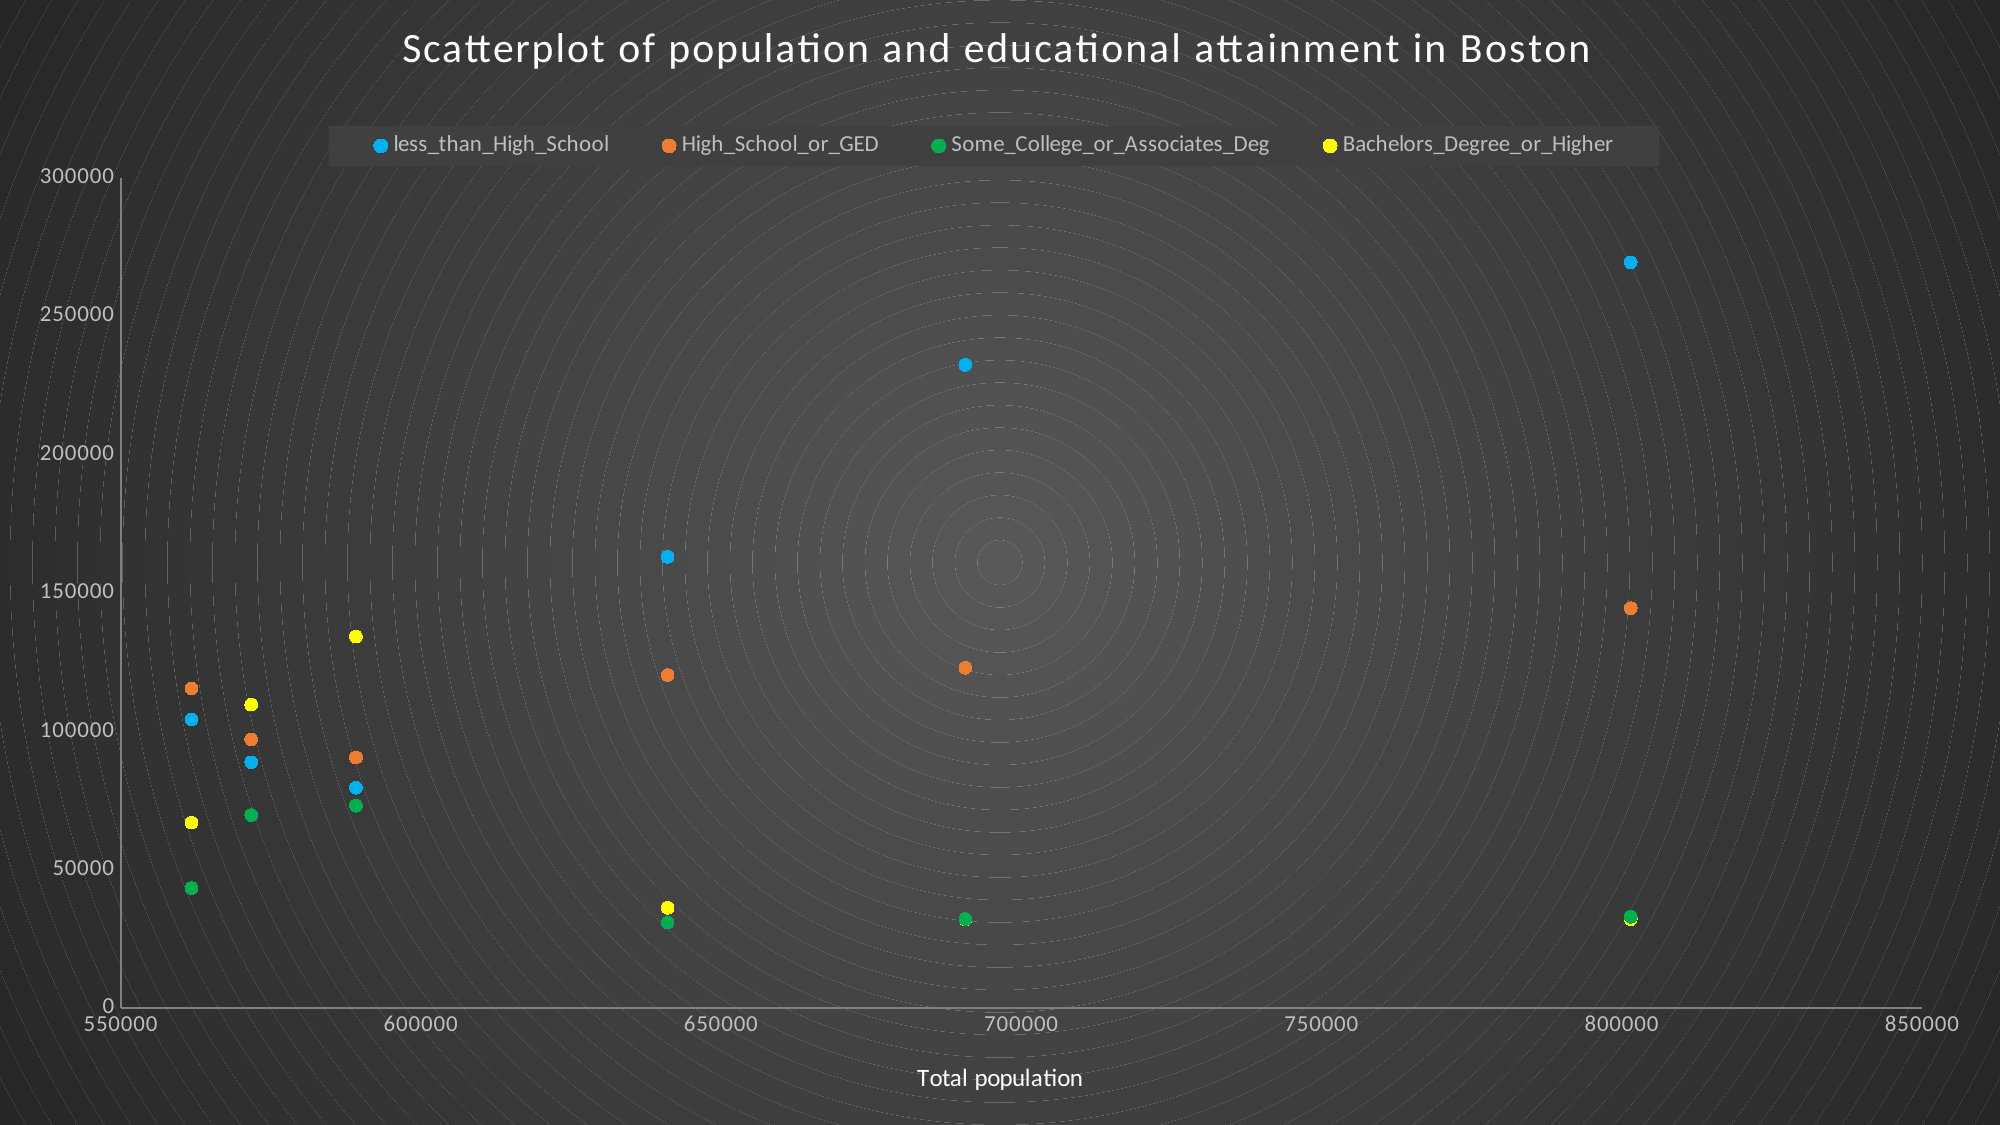

### Chart: Scatterplot of population and educational attainment in Boston

| Category | less_than_High_School | High_School_or_GED | Some_College_or_Associates_Deg | Bachelors_Degree_or_Higher |
|---|---|---|---|---|